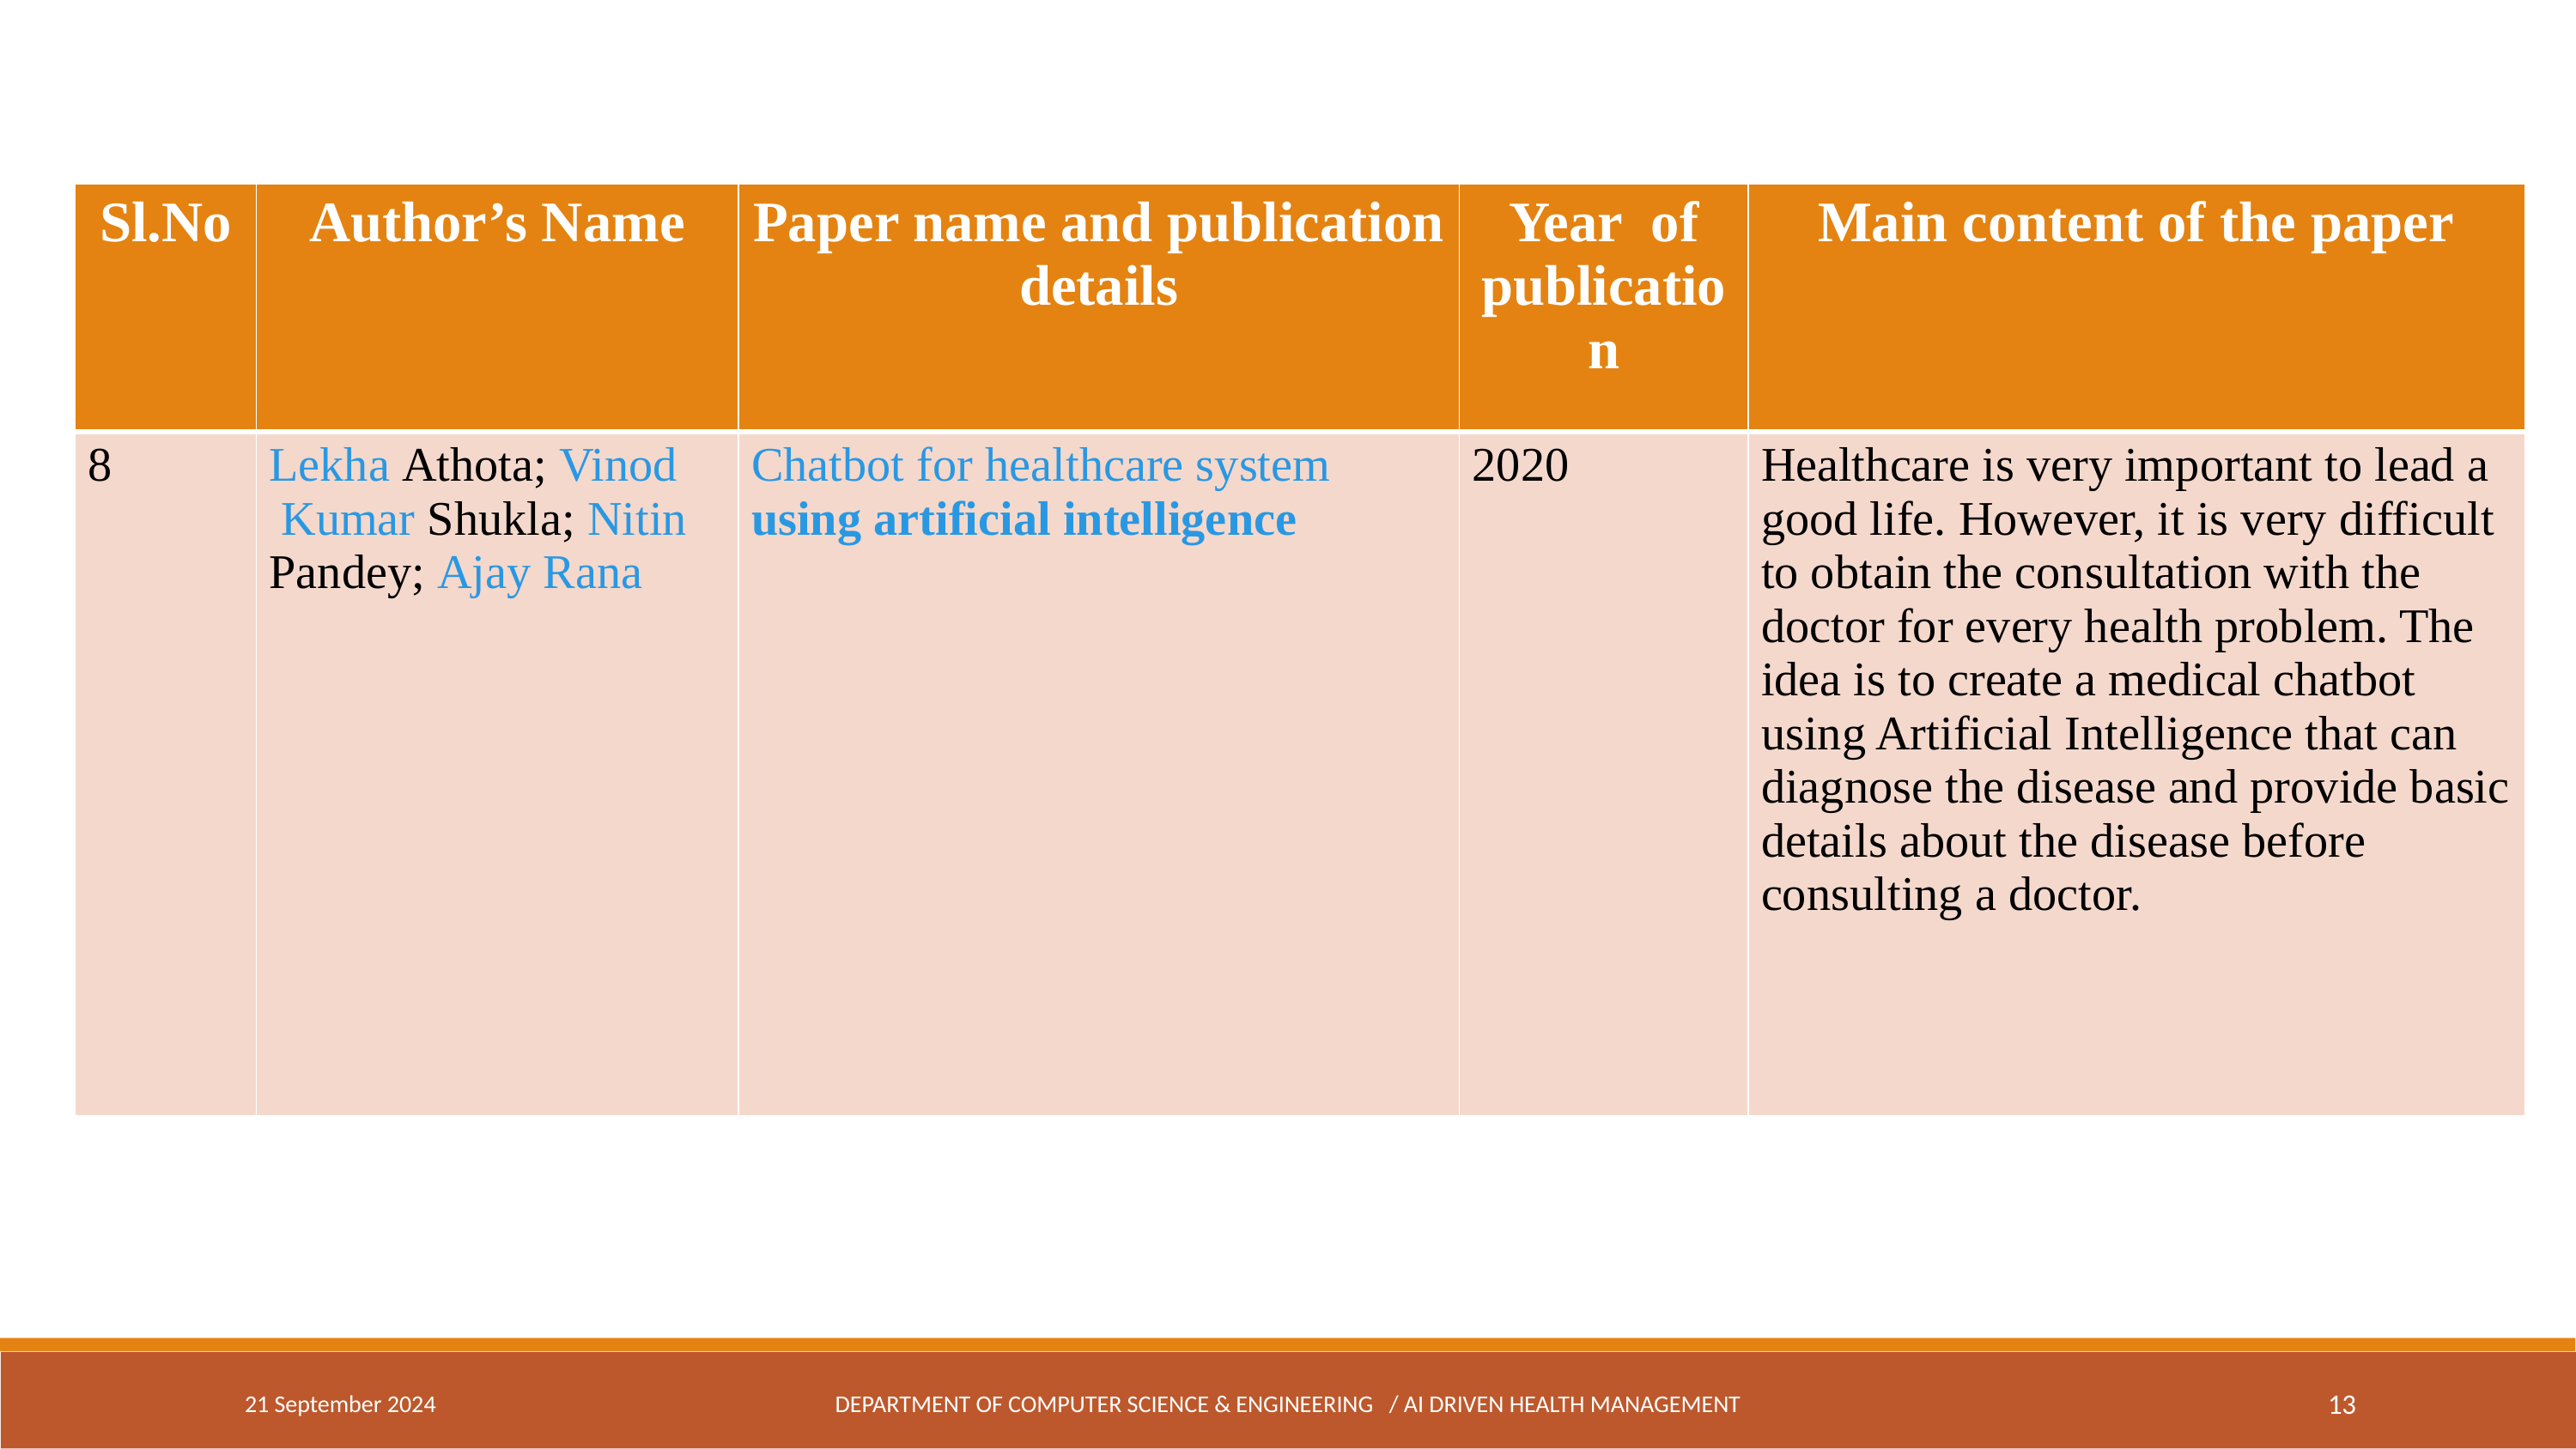

| Sl.No | Author’s Name | Paper name and publication details | Year of publication | Main content of the paper |
| --- | --- | --- | --- | --- |
| 8 | Lekha Athota; Vinod Kumar Shukla; Nitin Pandey; Ajay Rana | Chatbot for healthcare system using artificial intelligence | 2020 | Healthcare is very important to lead a good life. However, it is very difficult to obtain the consultation with the doctor for every health problem. The idea is to create a medical chatbot using Artificial Intelligence that can diagnose the disease and provide basic details about the disease before consulting a doctor. |
21 September 2024
DEPARTMENT OF COMPUTER SCIENCE & ENGINEERING   / AI DRIVEN HEALTH MANAGEMENT
13